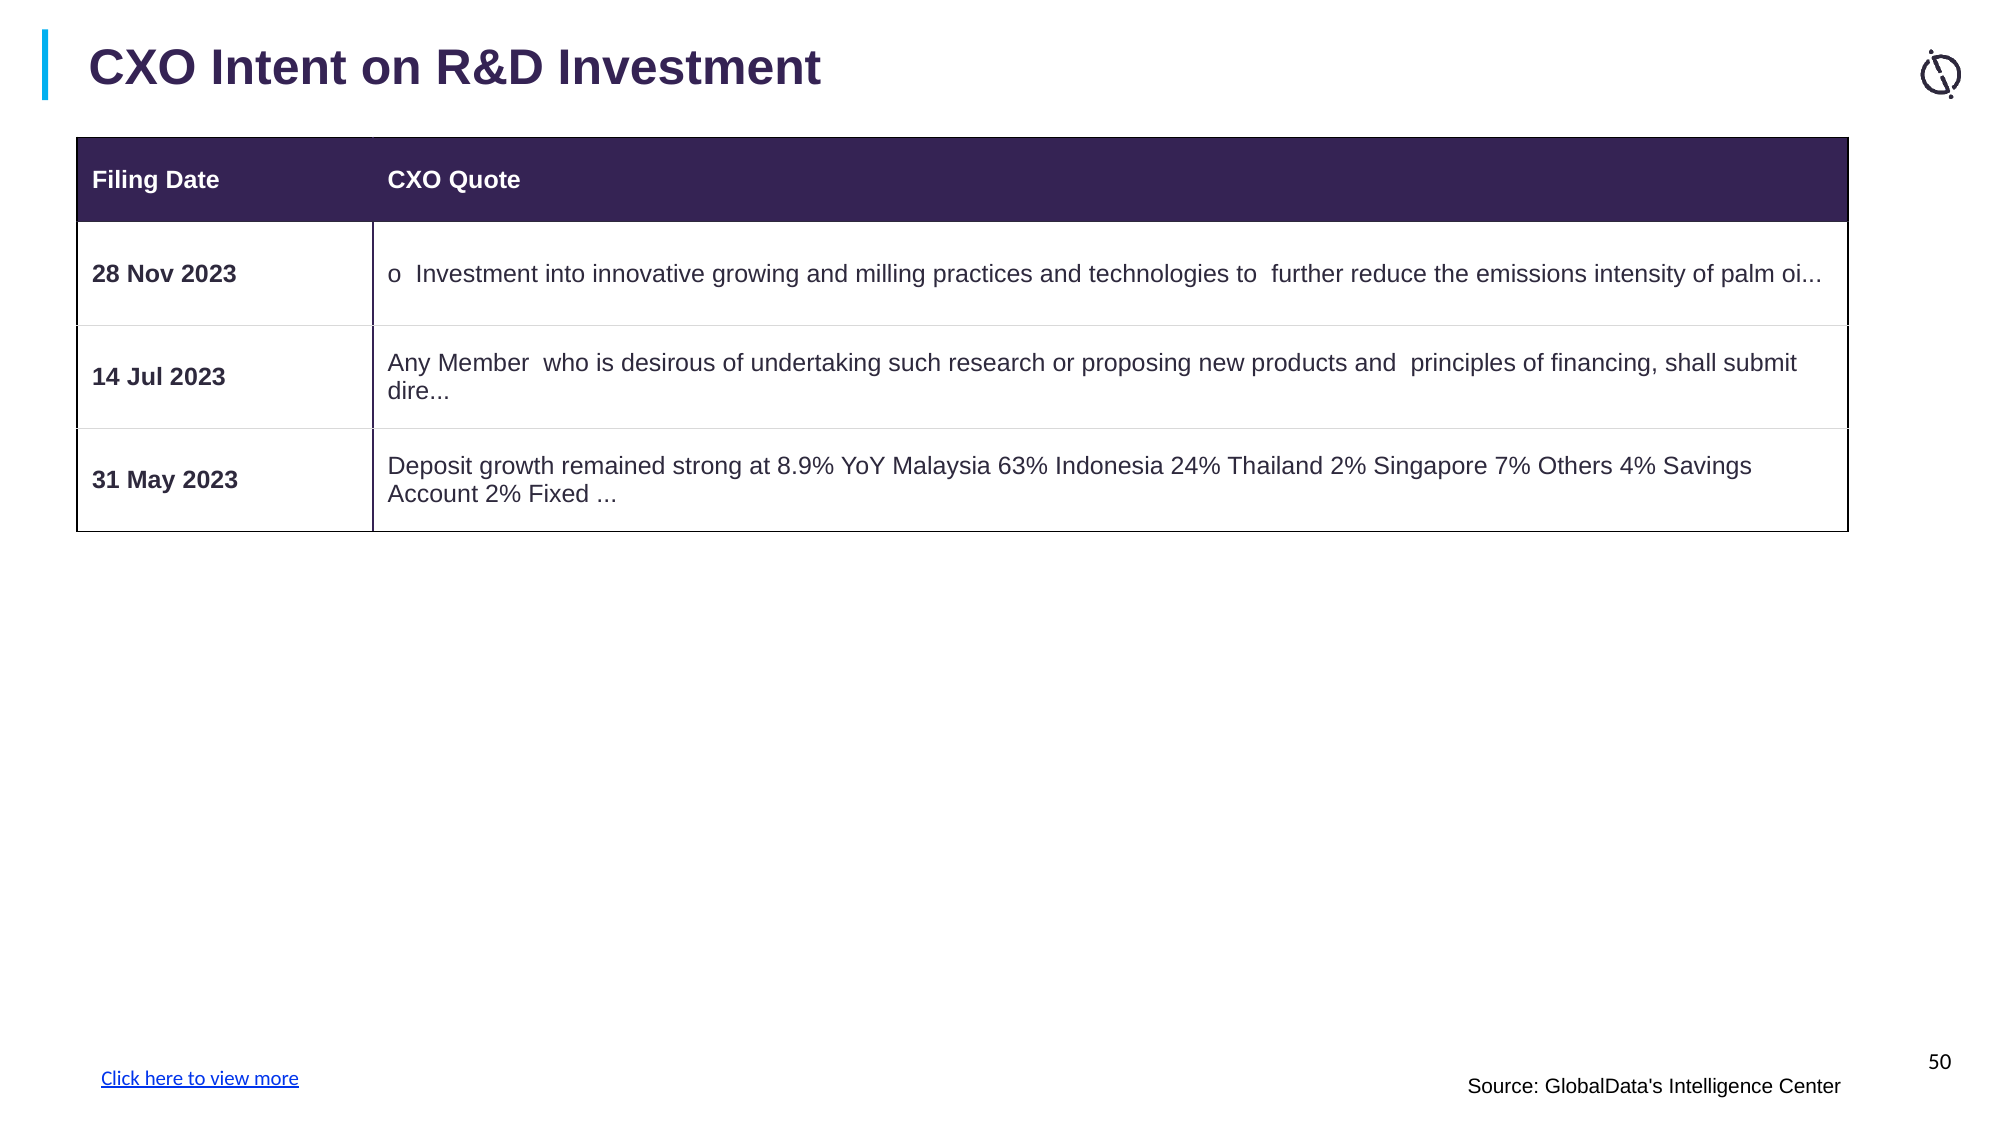

CXO Intent on R&D Investment
| Filing Date | CXO Quote |
| --- | --- |
| 28 Nov 2023 | o Investment into innovative growing and milling practices and technologies to further reduce the emissions intensity of palm oi... |
| 14 Jul 2023 | Any Member who is desirous of undertaking such research or proposing new products and principles of financing, shall submit dire... |
| 31 May 2023 | Deposit growth remained strong at 8.9% YoY Malaysia 63% Indonesia 24% Thailand 2% Singapore 7% Others 4% Savings Account 2% Fixed ... |
Click here to view more